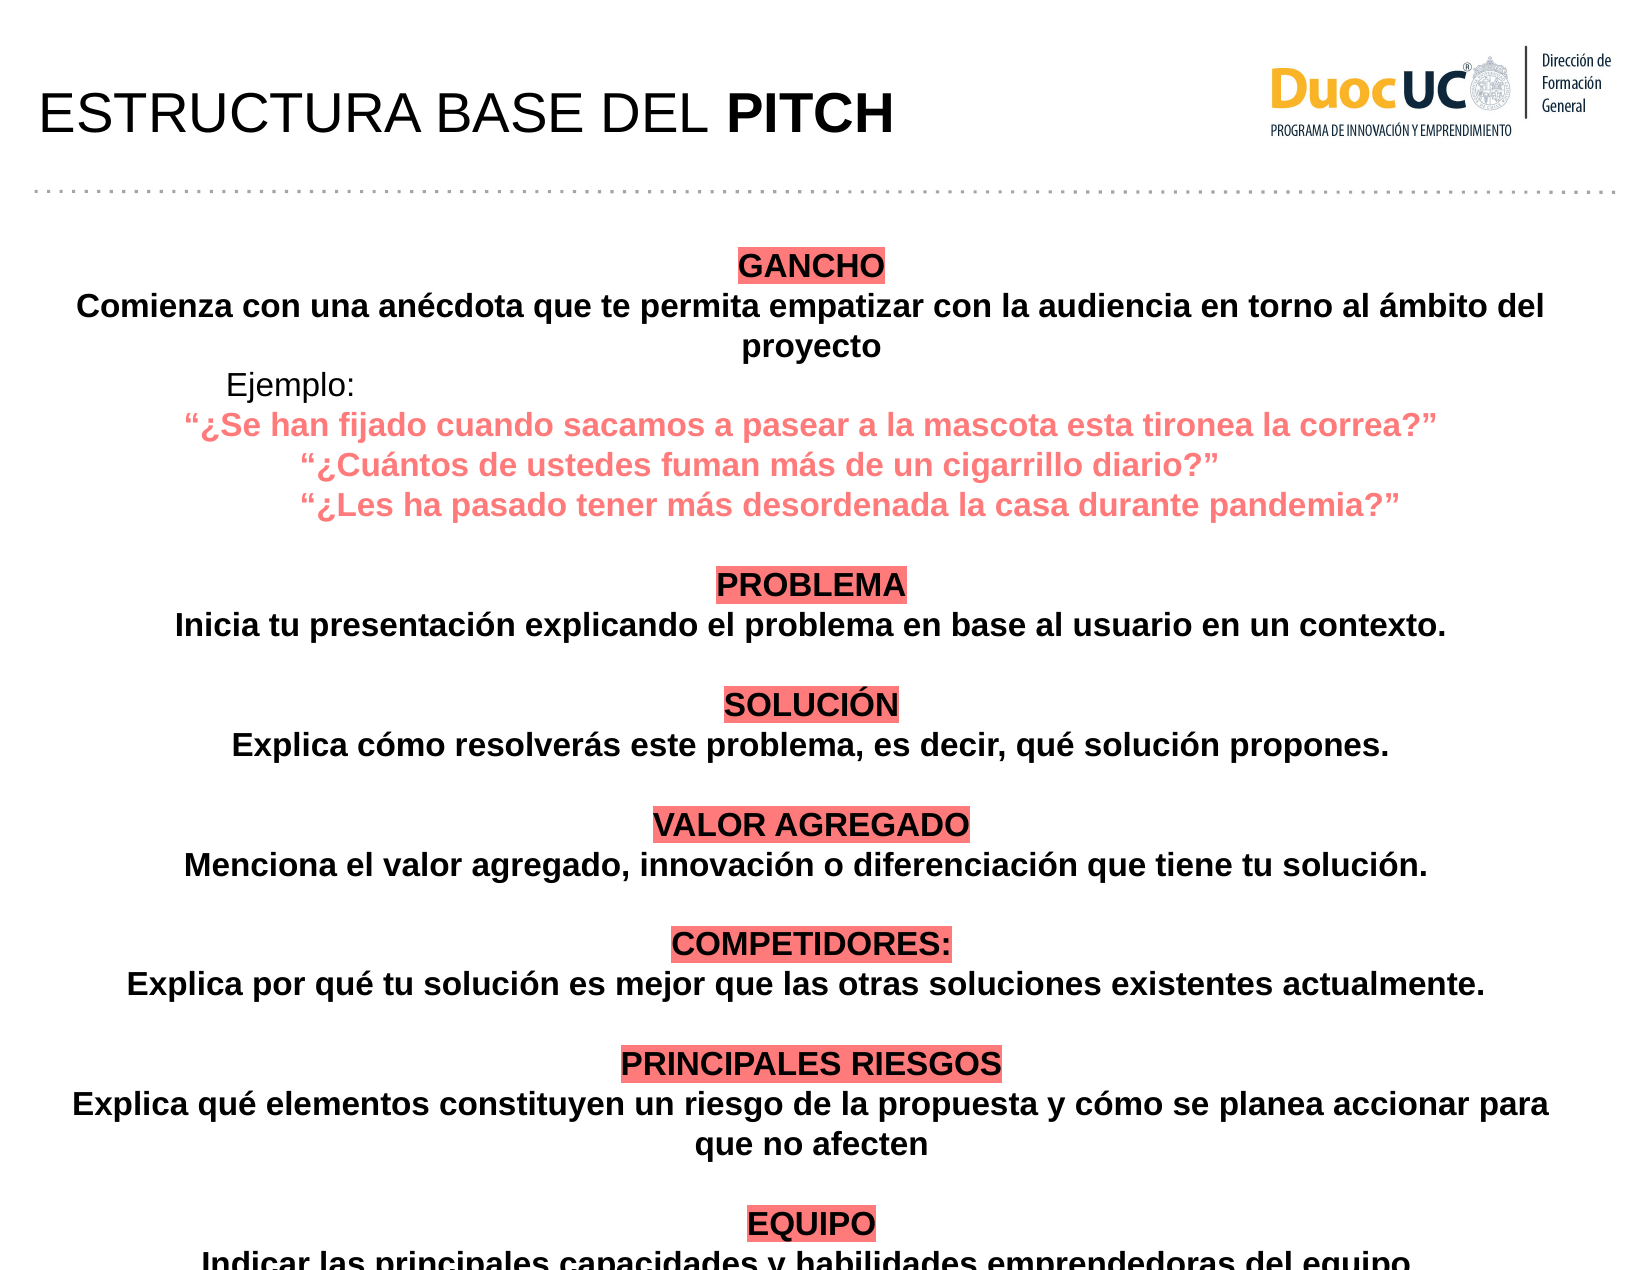

ESTRUCTURA BASE DEL PITCH
GANCHO
Comienza con una anécdota que te permita empatizar con la audiencia en torno al ámbito del proyecto
Ejemplo:
“¿Se han fijado cuando sacamos a pasear a la mascota esta tironea la correa?”
        “¿Cuántos de ustedes fuman más de un cigarrillo diario?”
        “¿Les ha pasado tener más desordenada la casa durante pandemia?”

PROBLEMA
Inicia tu presentación explicando el problema en base al usuario en un contexto.

SOLUCIÓN
Explica cómo resolverás este problema, es decir, qué solución propones.

VALOR AGREGADO
Menciona el valor agregado, innovación o diferenciación que tiene tu solución.

COMPETIDORES:
Explica por qué tu solución es mejor que las otras soluciones existentes actualmente.

PRINCIPALES RIESGOS
Explica qué elementos constituyen un riesgo de la propuesta y cómo se planea accionar para que no afecten

EQUIPO
Indicar las principales capacidades y habilidades emprendedoras del equipo.